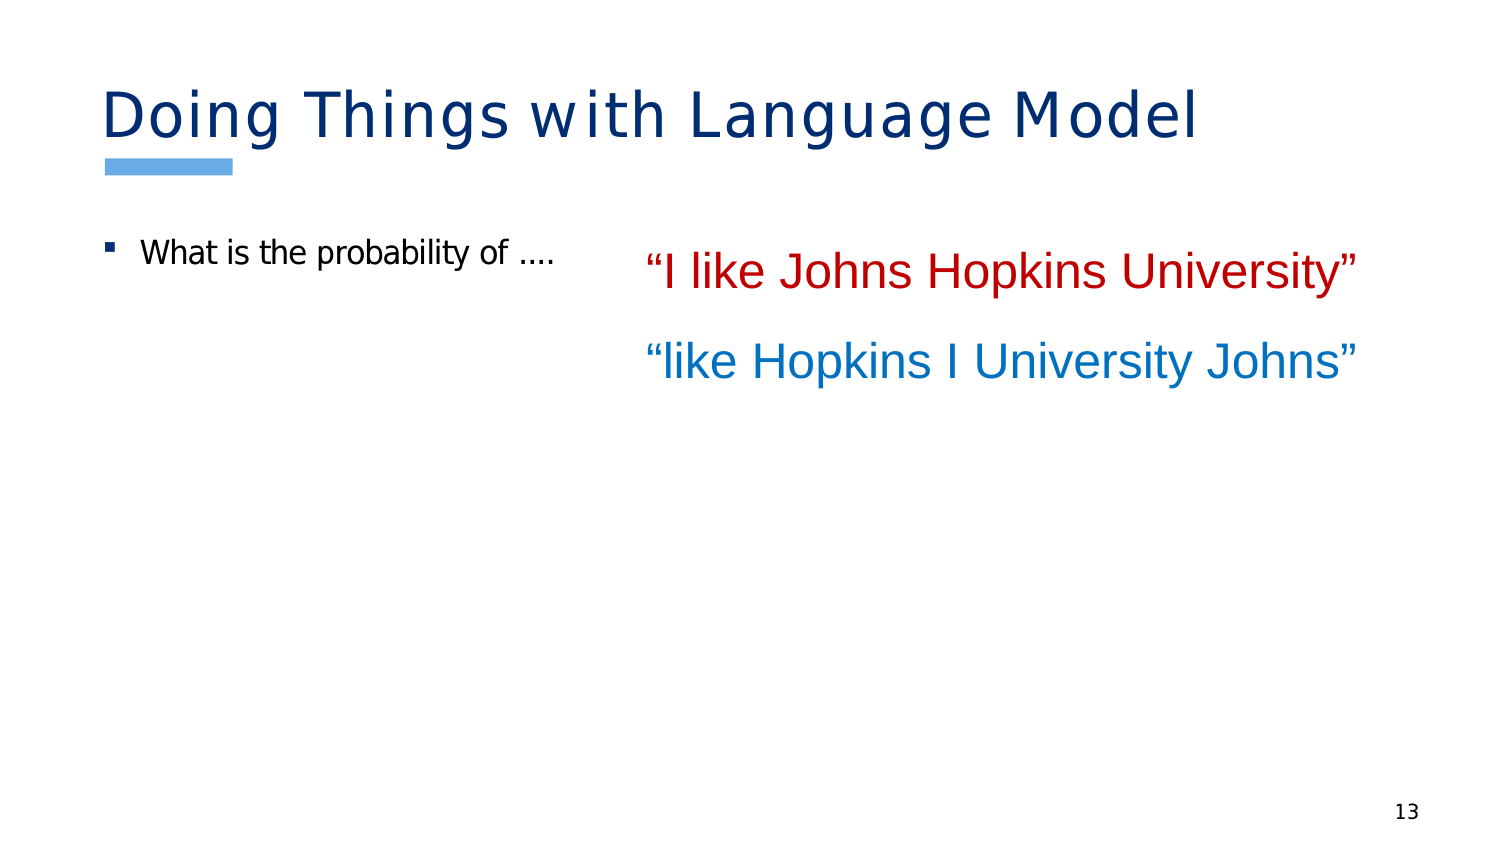

# Doing Things with Language Model
“I like Johns Hopkins University”
“like Hopkins I University Johns”
What is the probability of ….